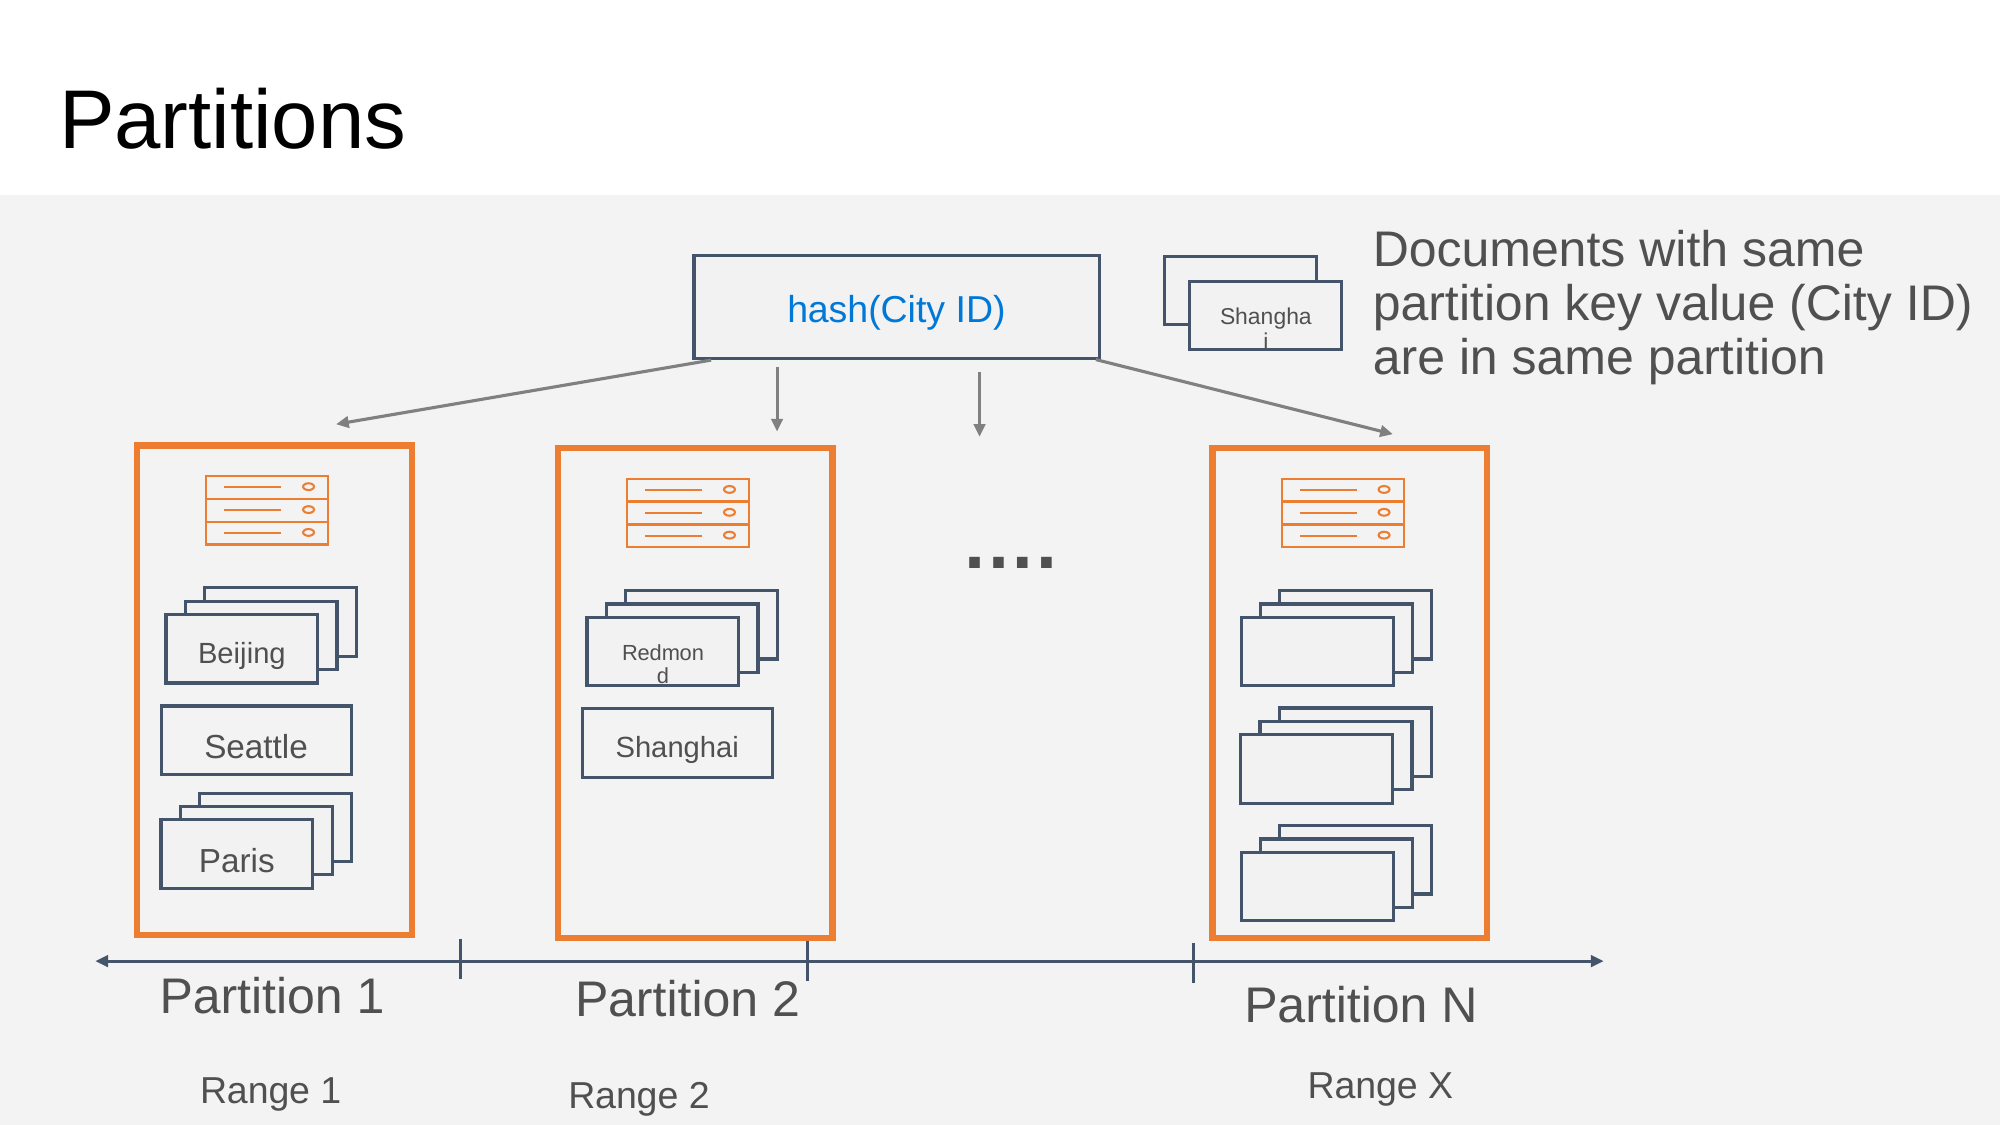

# Partitions
Documents with same partition key value (City ID) are in same partition
hash(City ID)
Beijing
Shanghai

Beijing
Seattle

Paris

Redmond
Shanghai

….
Partition 1
Partition 2
Partition N
Range X
Range 1
Range 2